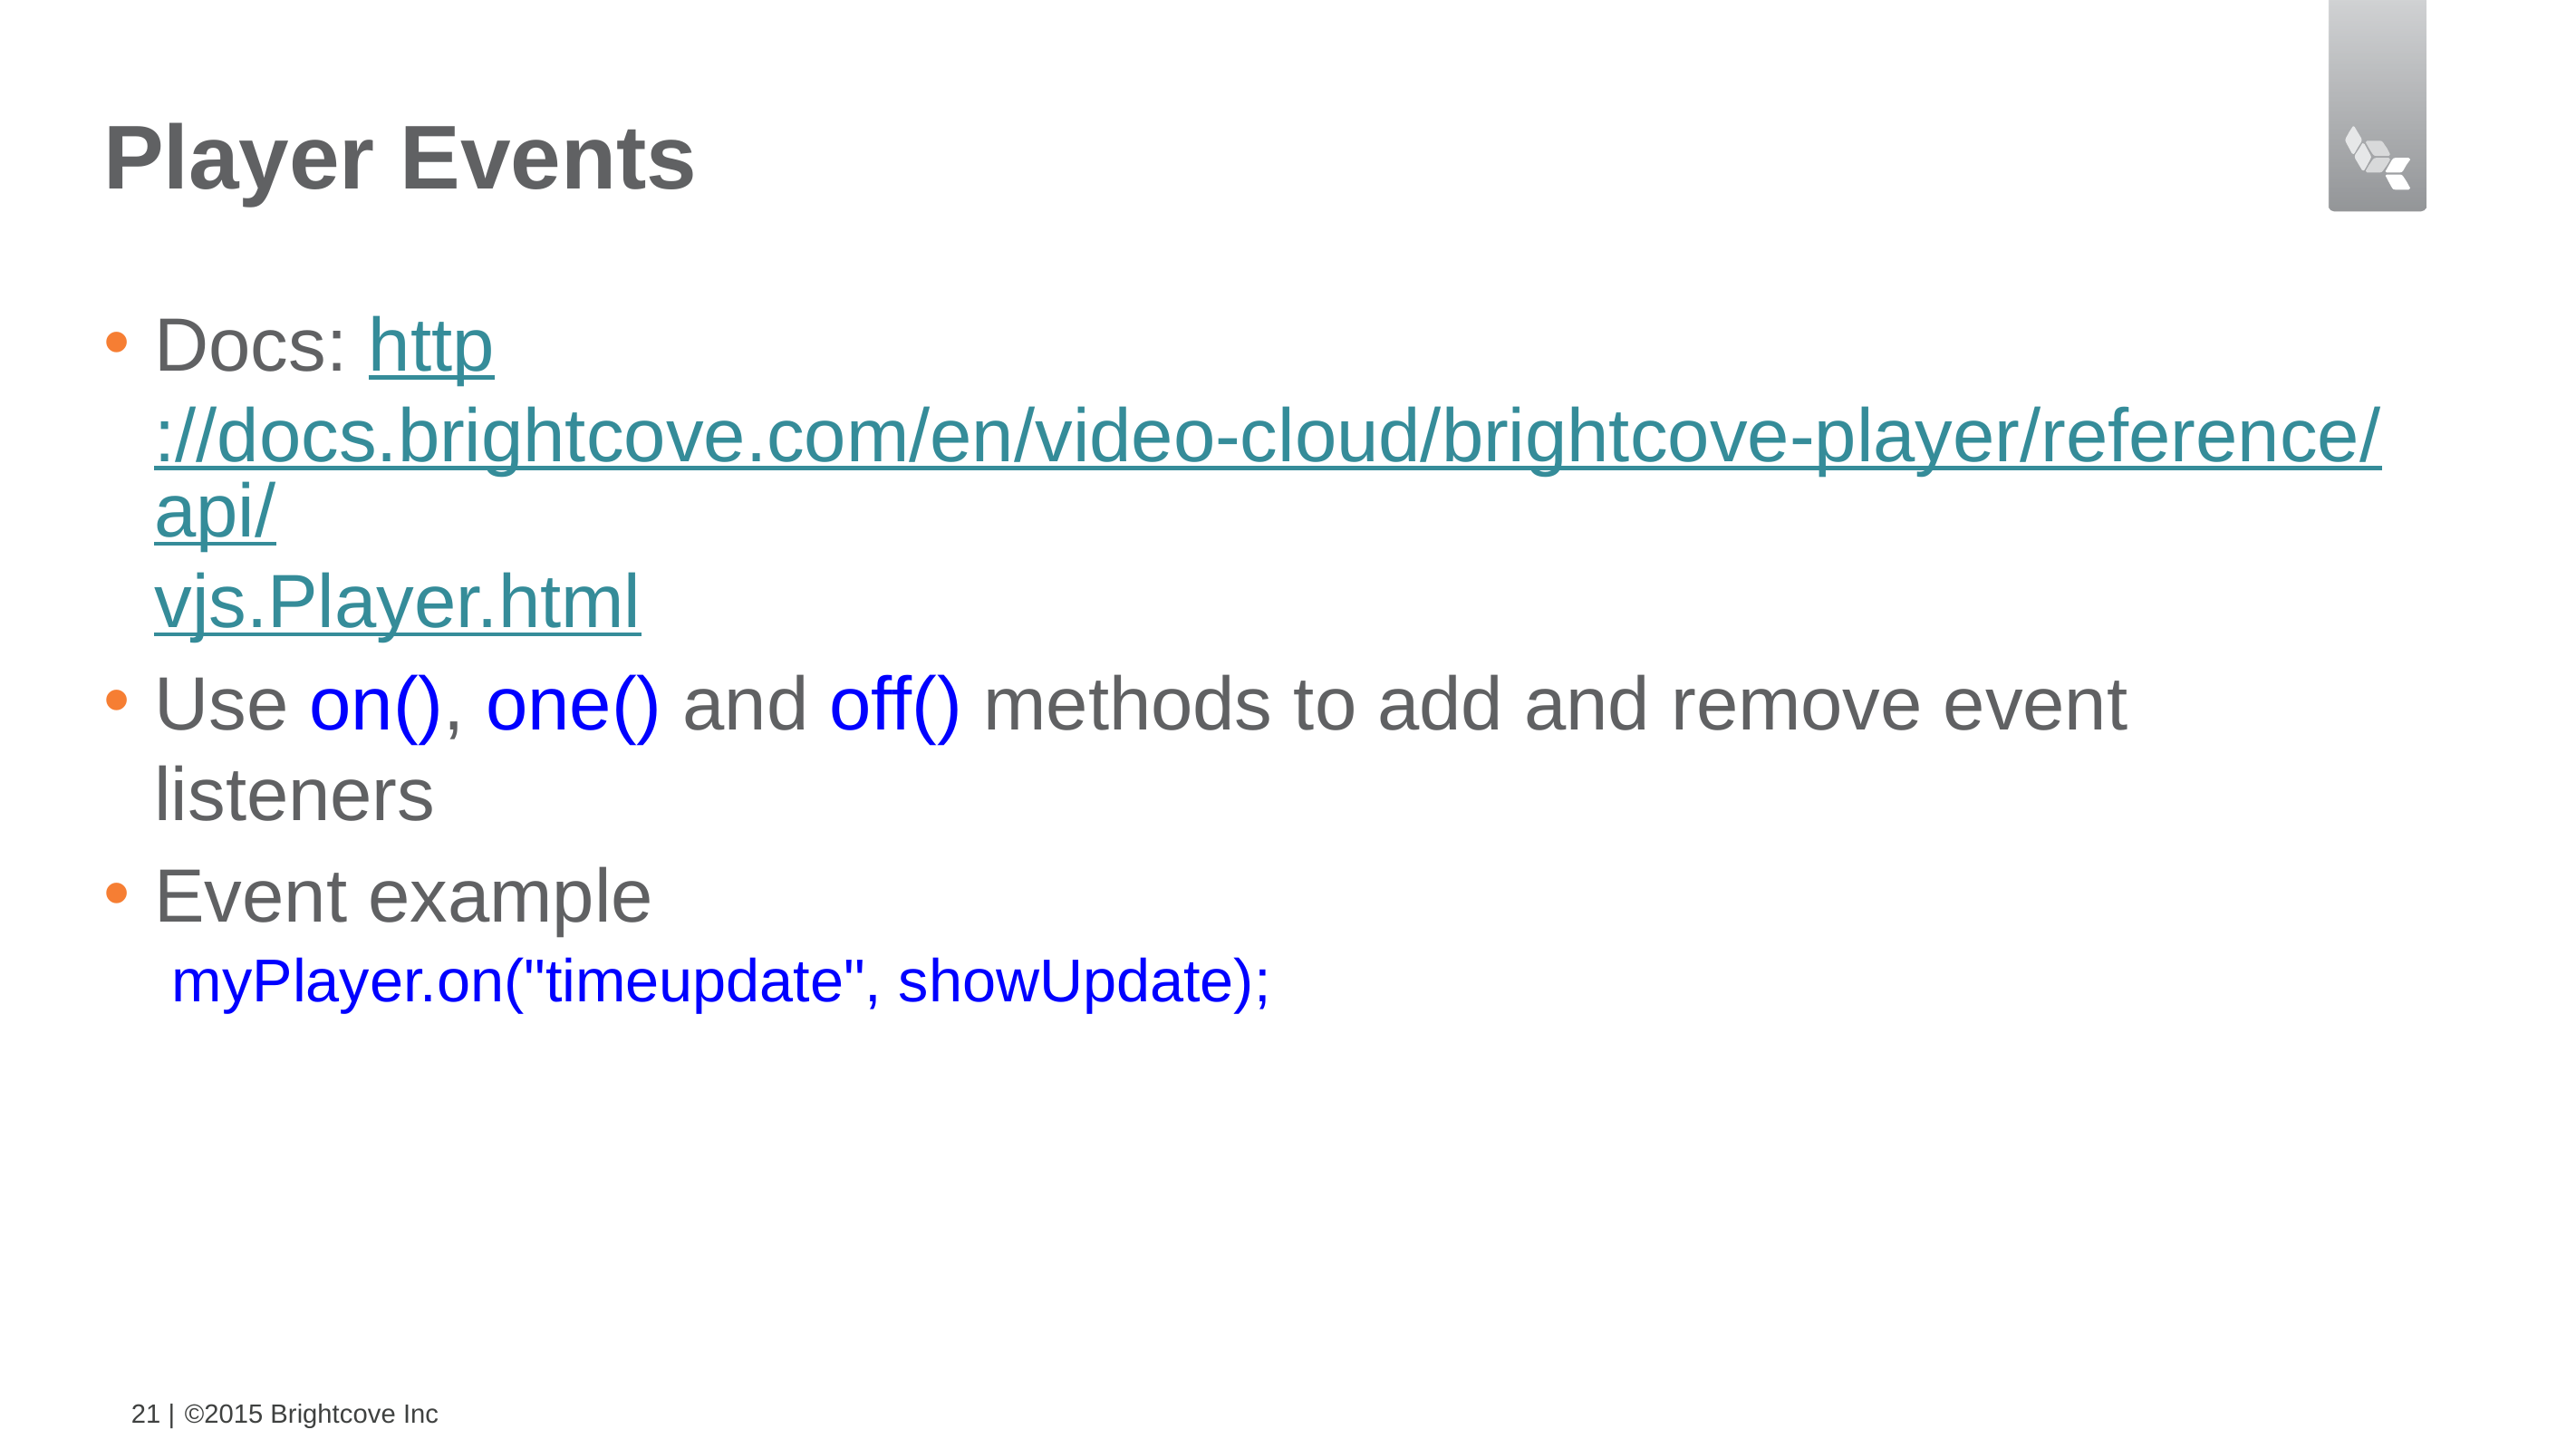

# Player Events
Docs: http://docs.brightcove.com/en/video-cloud/brightcove-player/reference/api/vjs.Player.html
Use on(), one() and off() methods to add and remove event listeners
Event example
  myPlayer.on("timeupdate", showUpdate);
21 |
©2015 Brightcove Inc